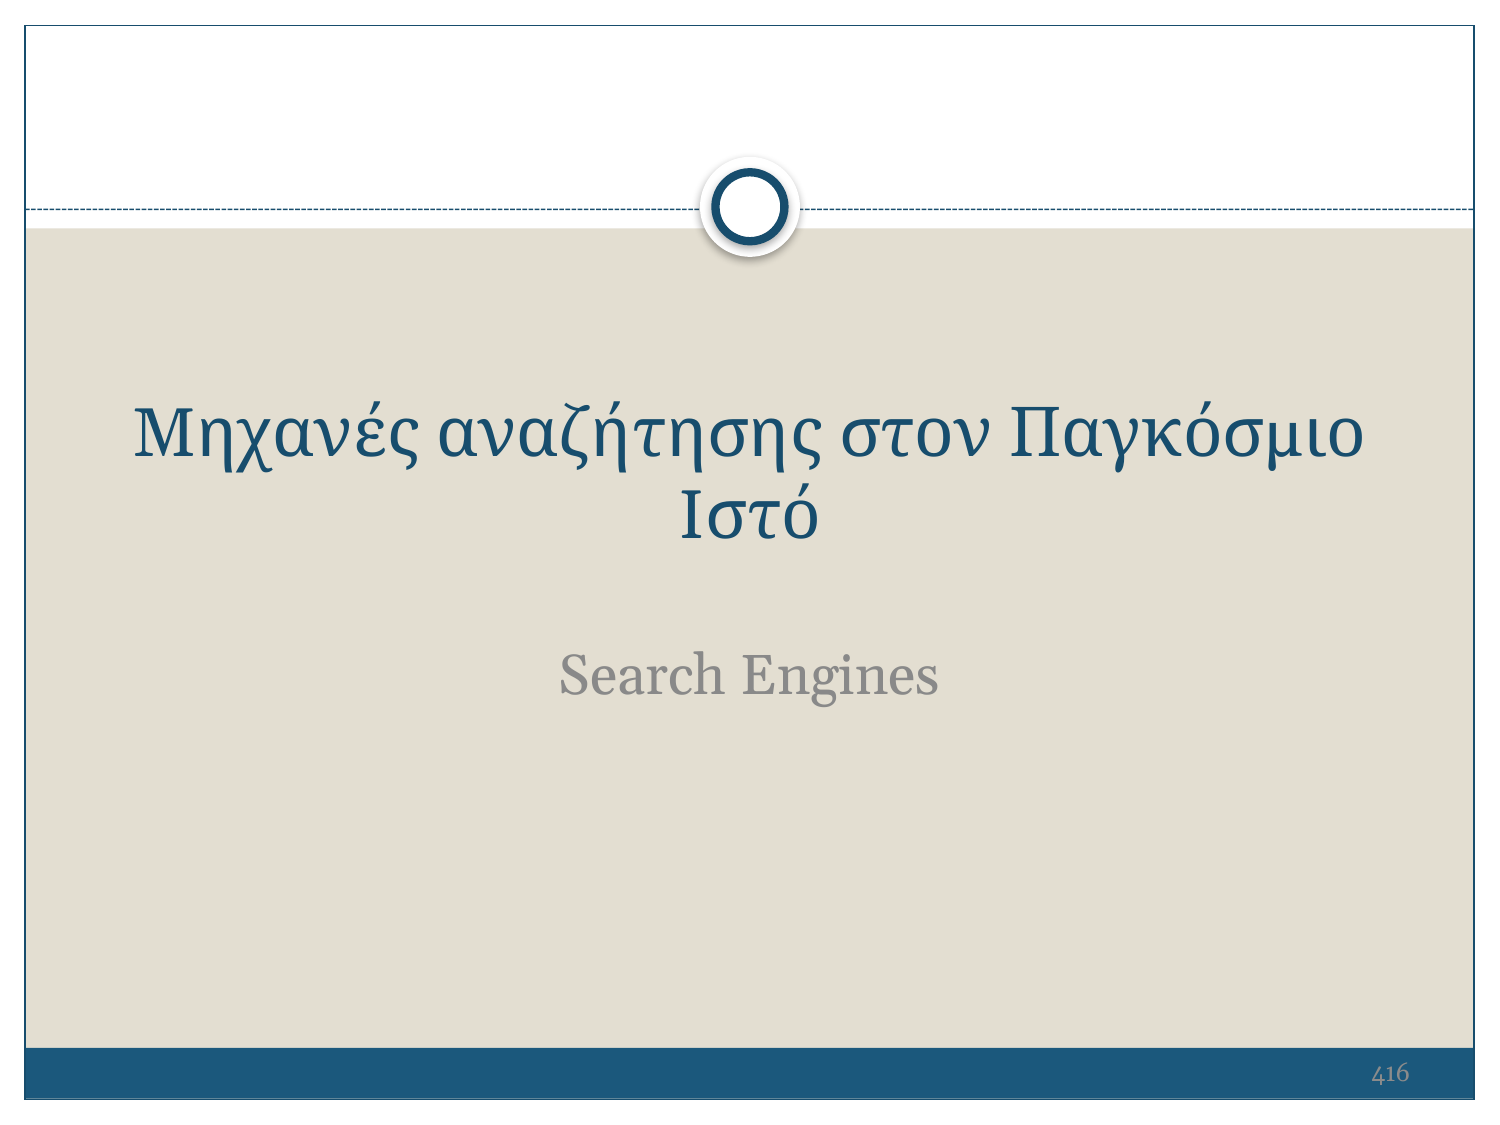

Μηχανές αναζήτησης στον Παγκόσμιο Ιστό
Search Engines
416